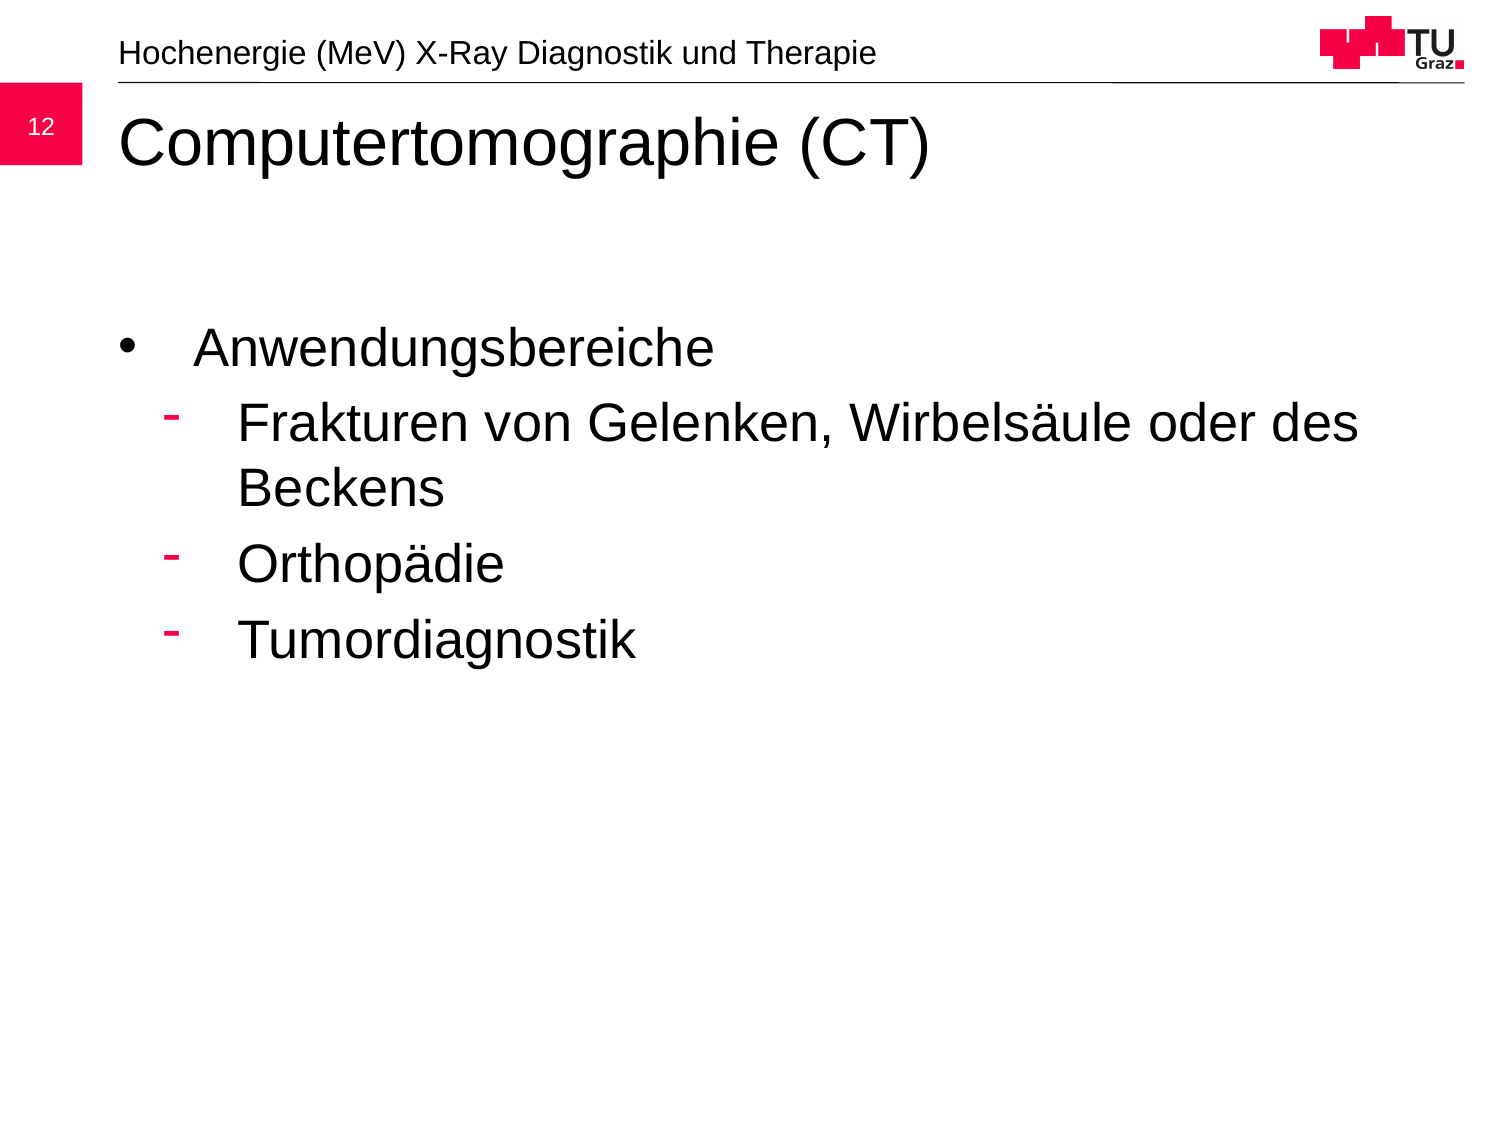

Hochenergie (MeV) X-Ray Diagnostik und Therapie

# Computertomographie (CT)
Anwendungsbereiche
Frakturen von Gelenken, Wirbelsäule oder des Beckens
Orthopädie
Tumordiagnostik